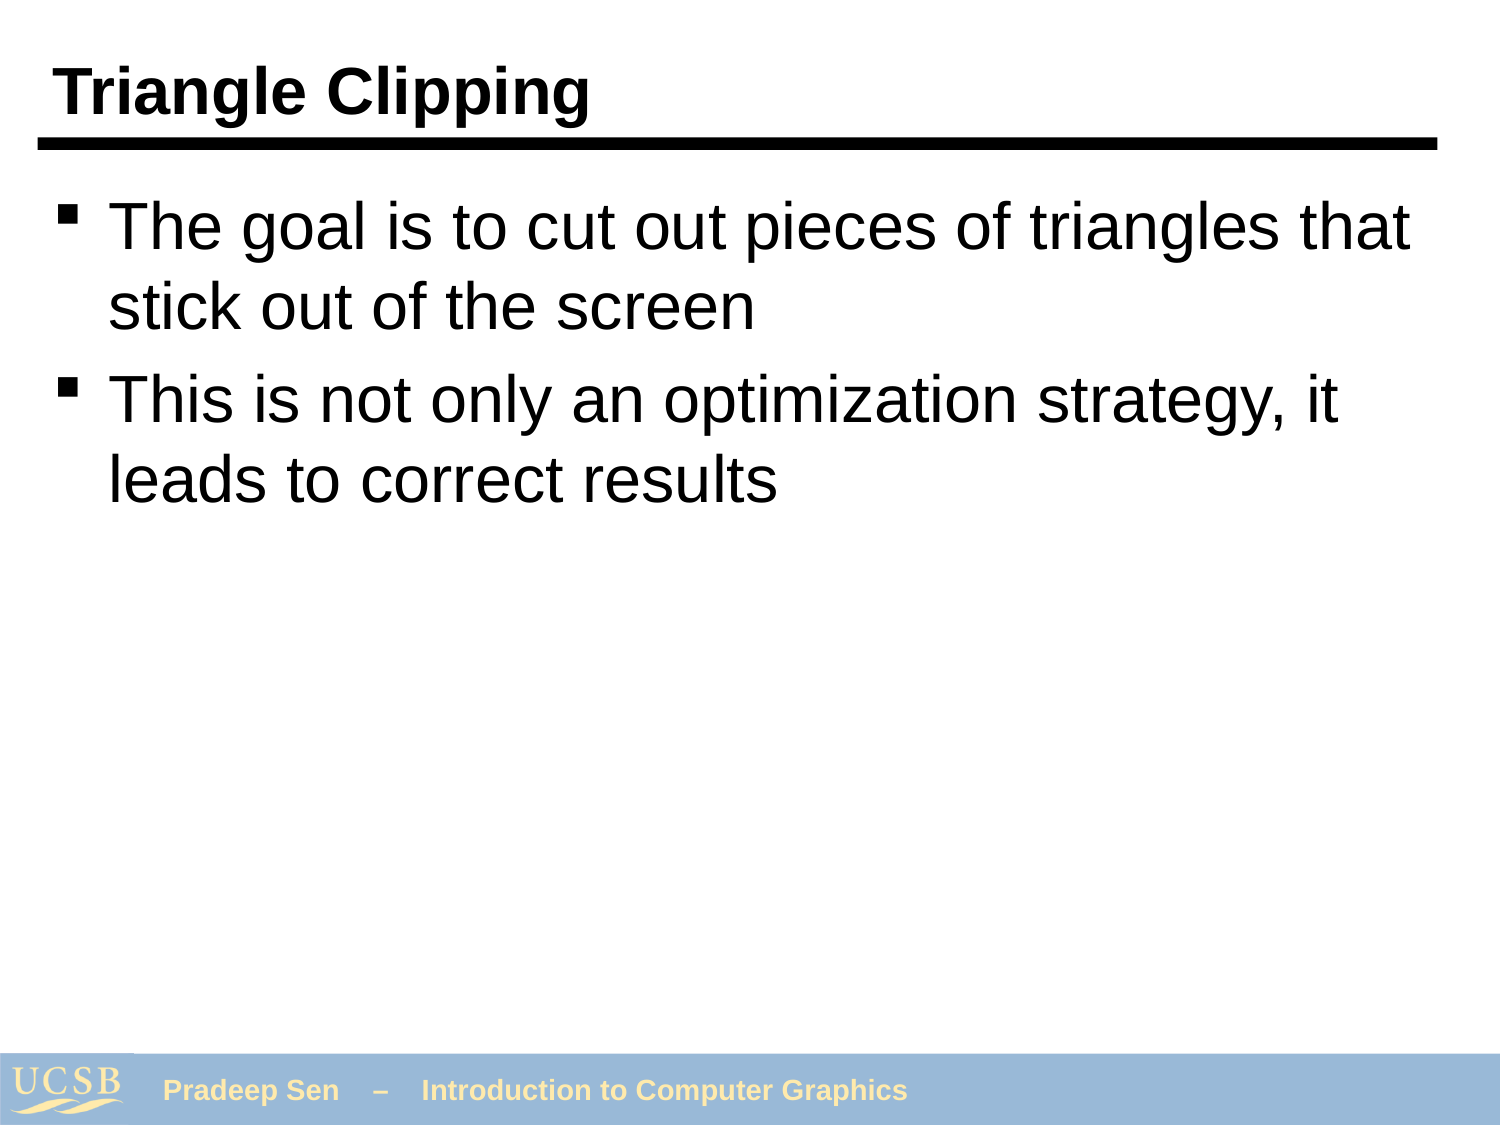

# Triangle Clipping
The goal is to cut out pieces of triangles that stick out of the screen
This is not only an optimization strategy, it leads to correct results